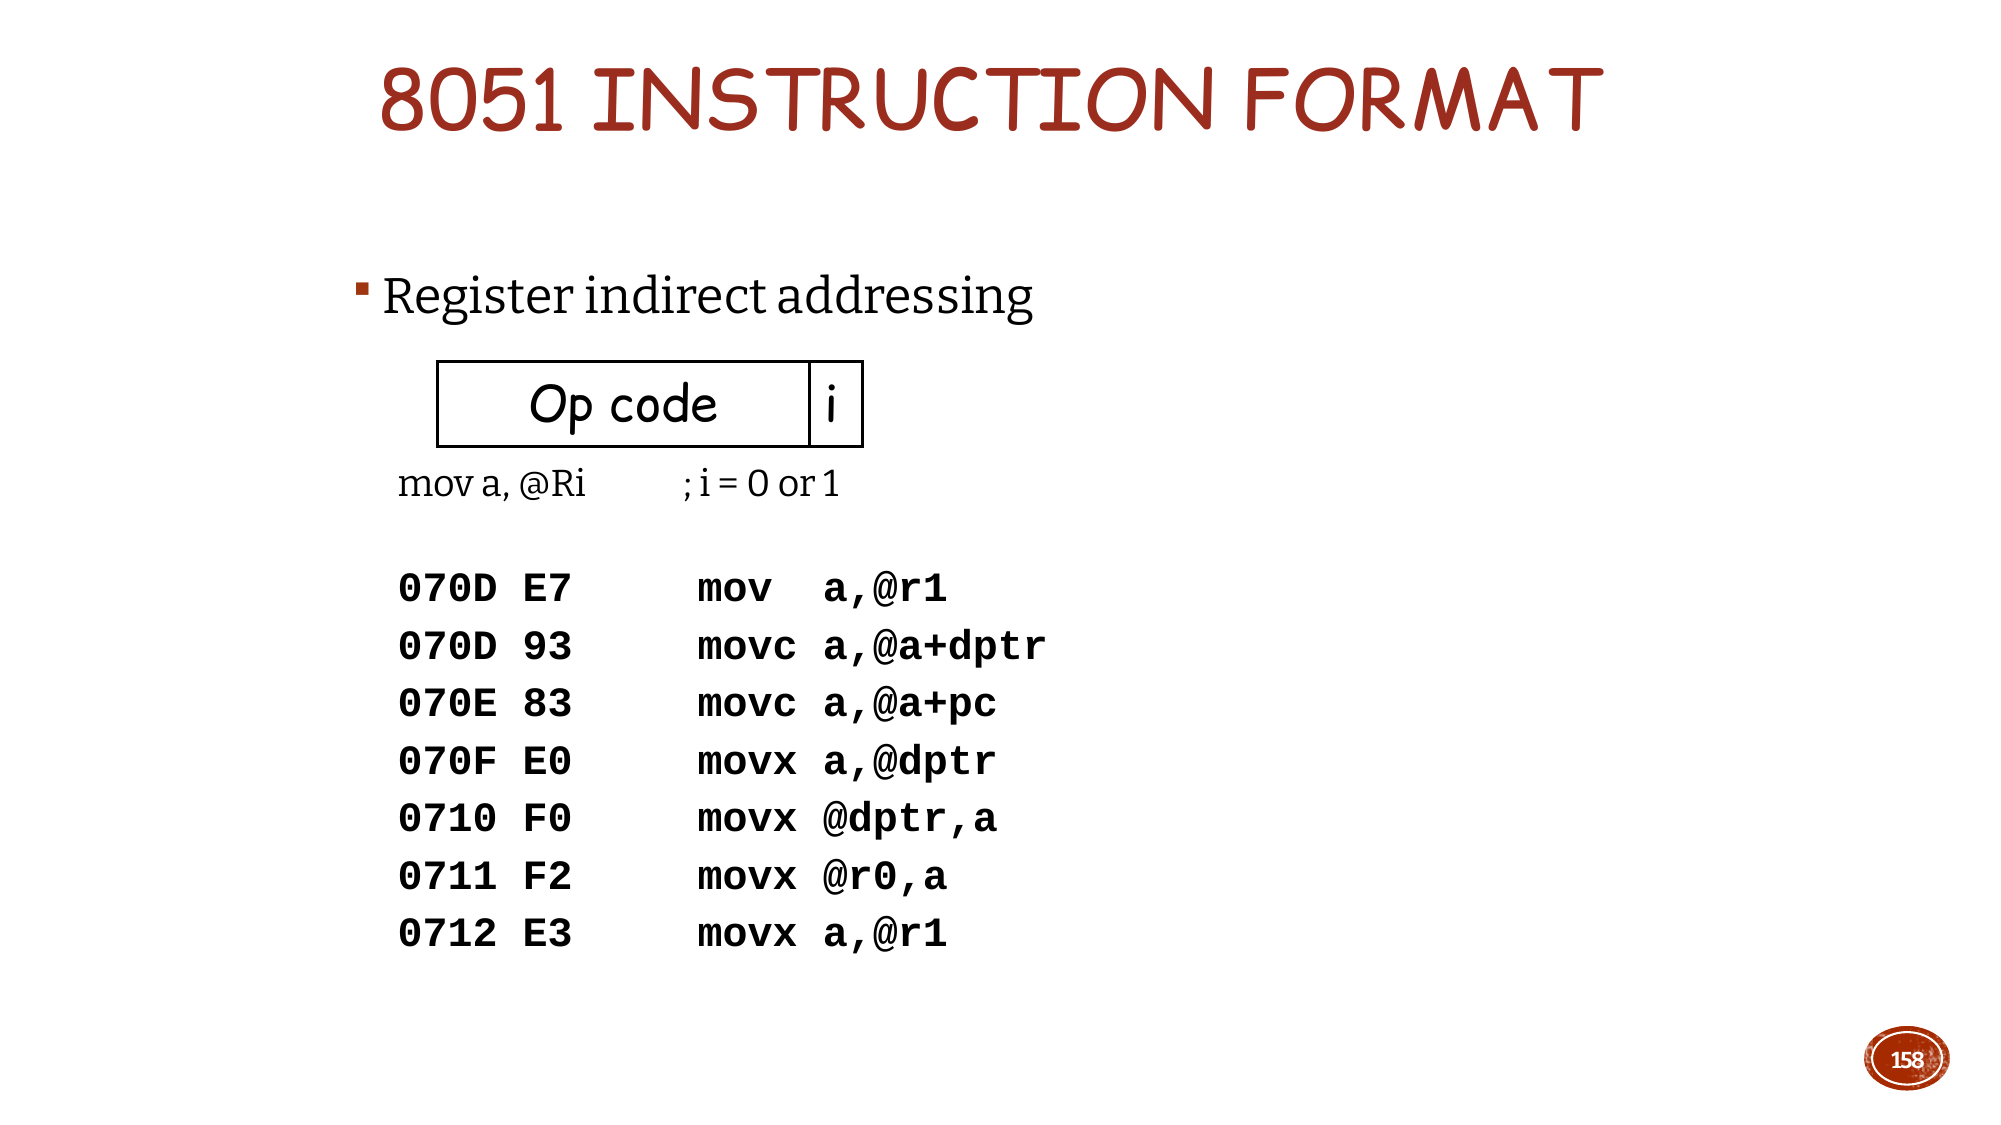

# 8051 Instruction Format
Register indirect addressing

mov a, @Ri             ; i = 0 or 1

070D E7     mov  a,@r1
070D 93     movc a,@a+dptr
070E 83     movc a,@a+pc
070F E0     movx a,@dptr
0710 F0     movx @dptr,a
0711 F2     movx @r0,a
0712 E3     movx a,@r1

| Op code | i |
| --- | --- |
158